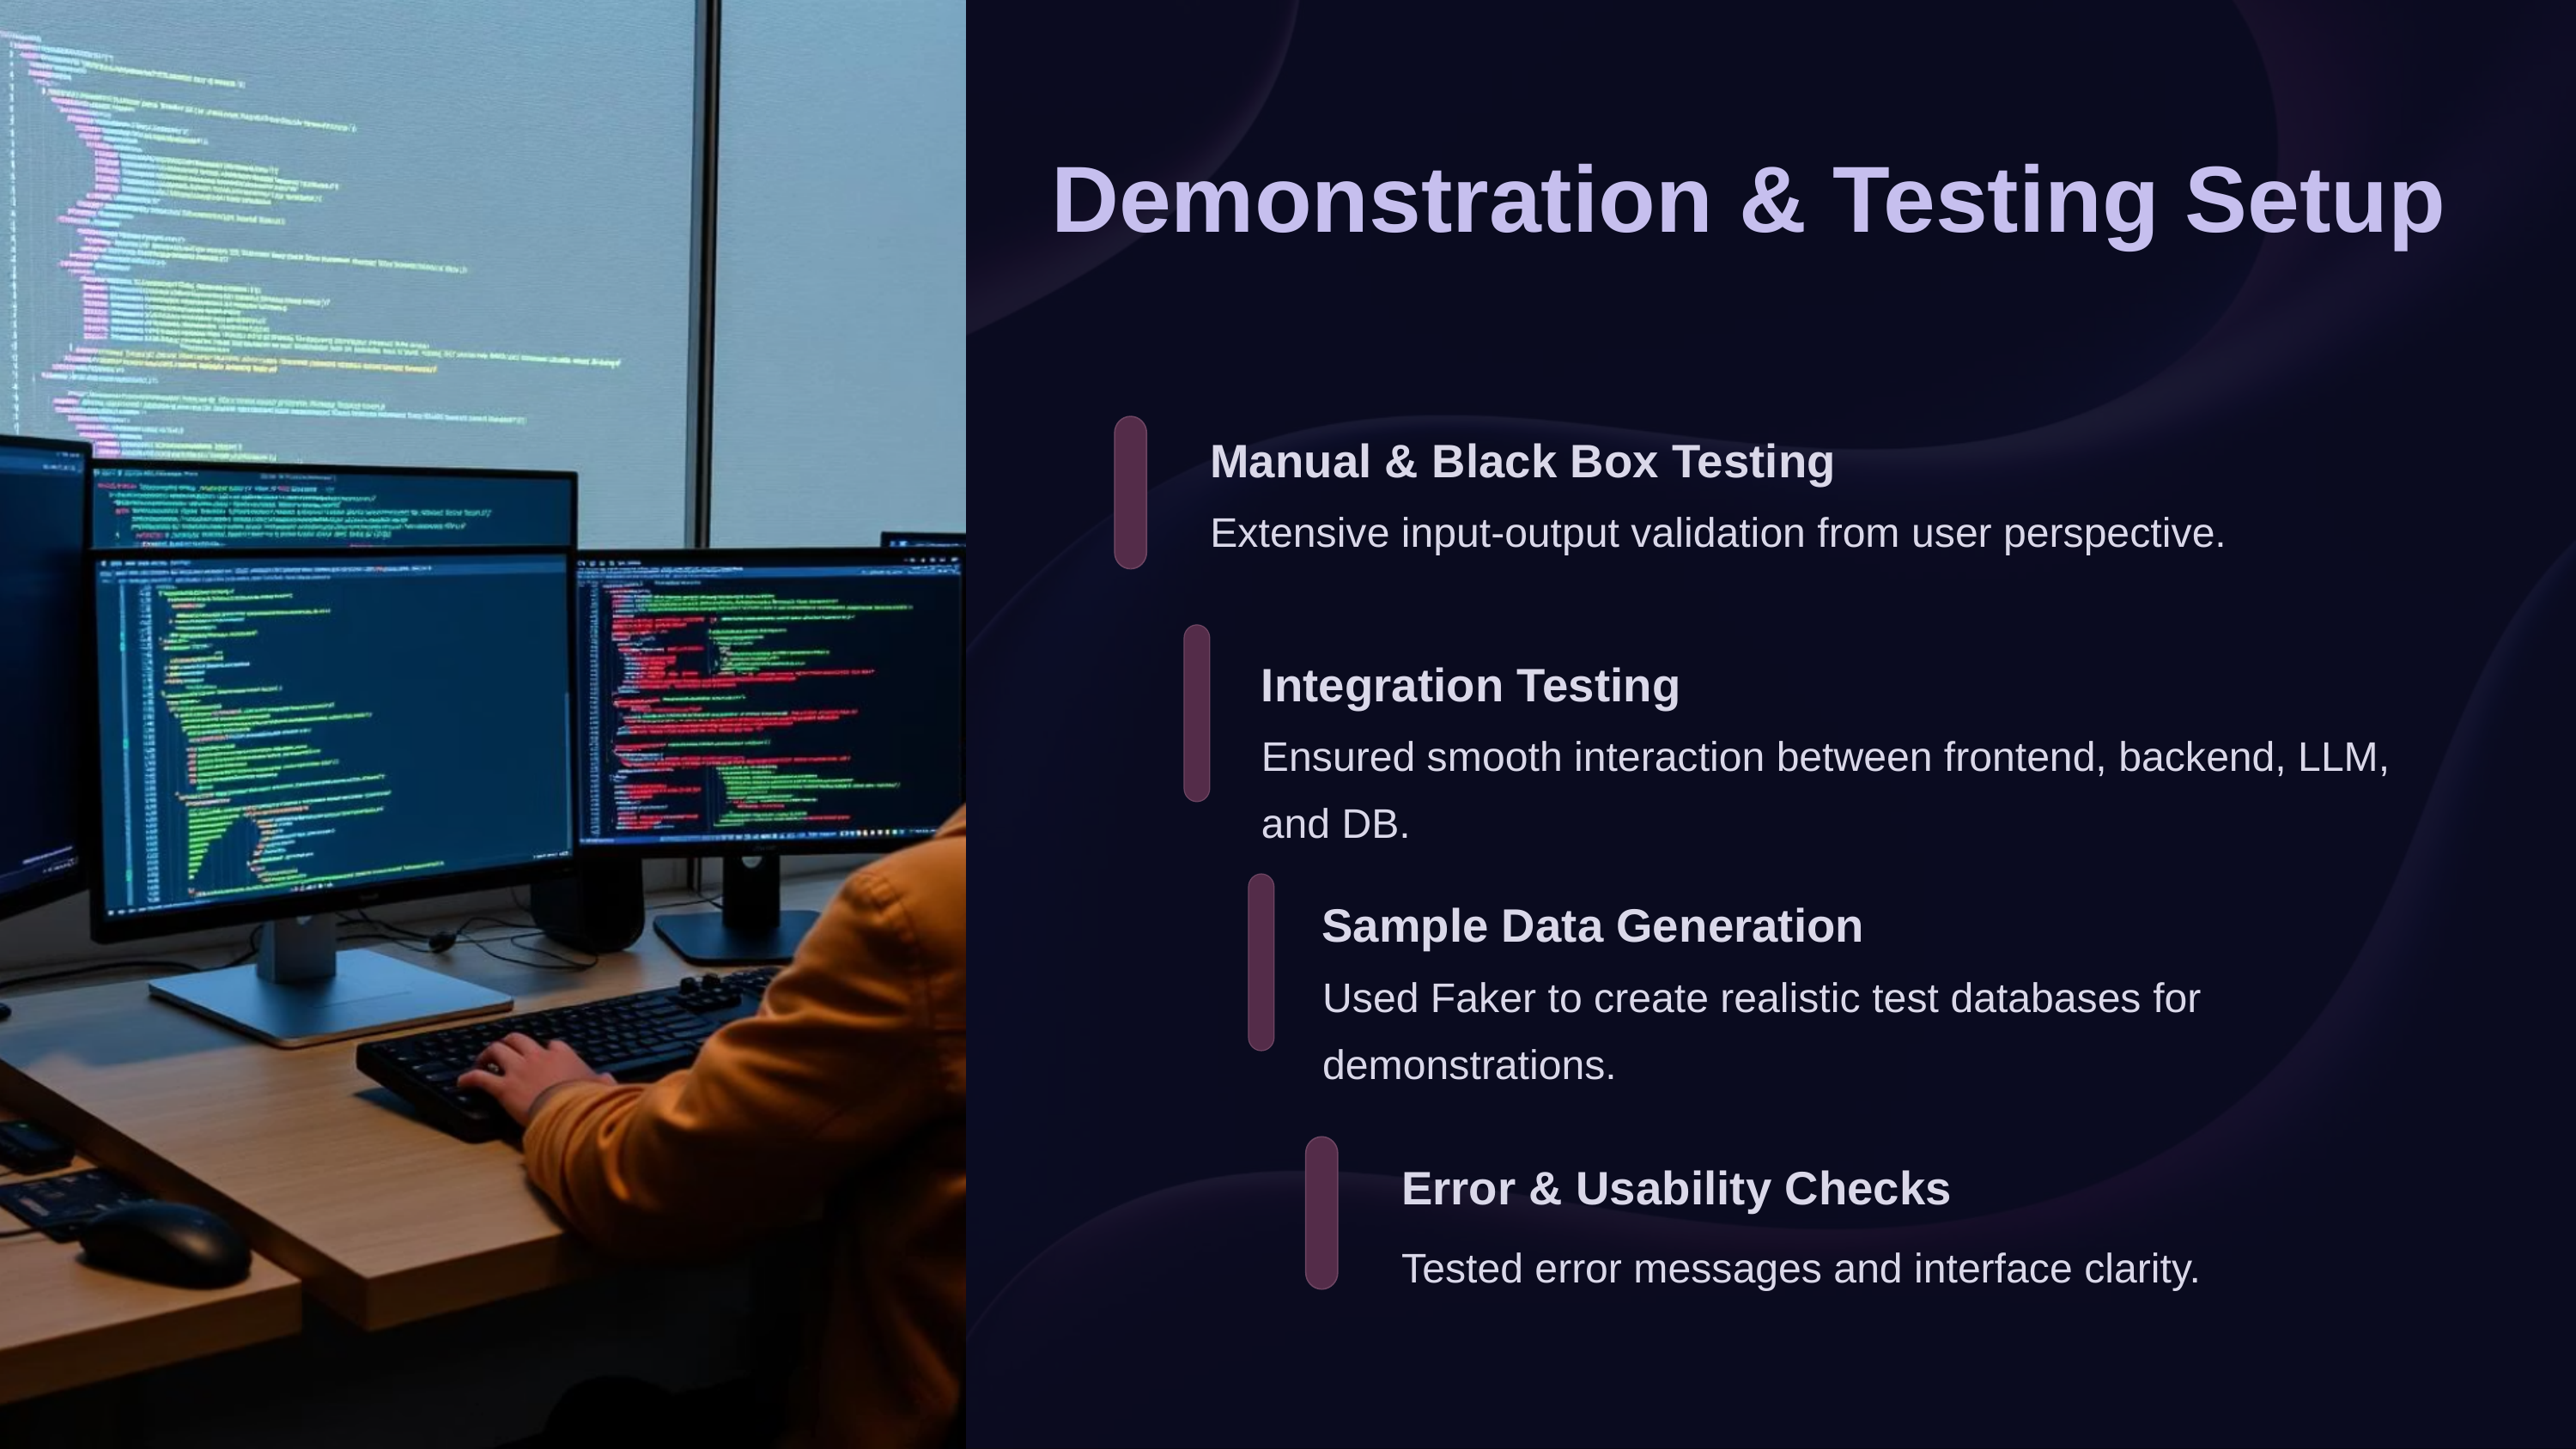

Demonstration & Testing Setup

Manual & Black Box Testing
Extensive input-output validation from user perspective.

Integration Testing
Ensured smooth interaction between frontend, backend, LLM, and DB.

Sample Data Generation
Used Faker to create realistic test databases for demonstrations.

Error & Usability Checks
Tested error messages and interface clarity.